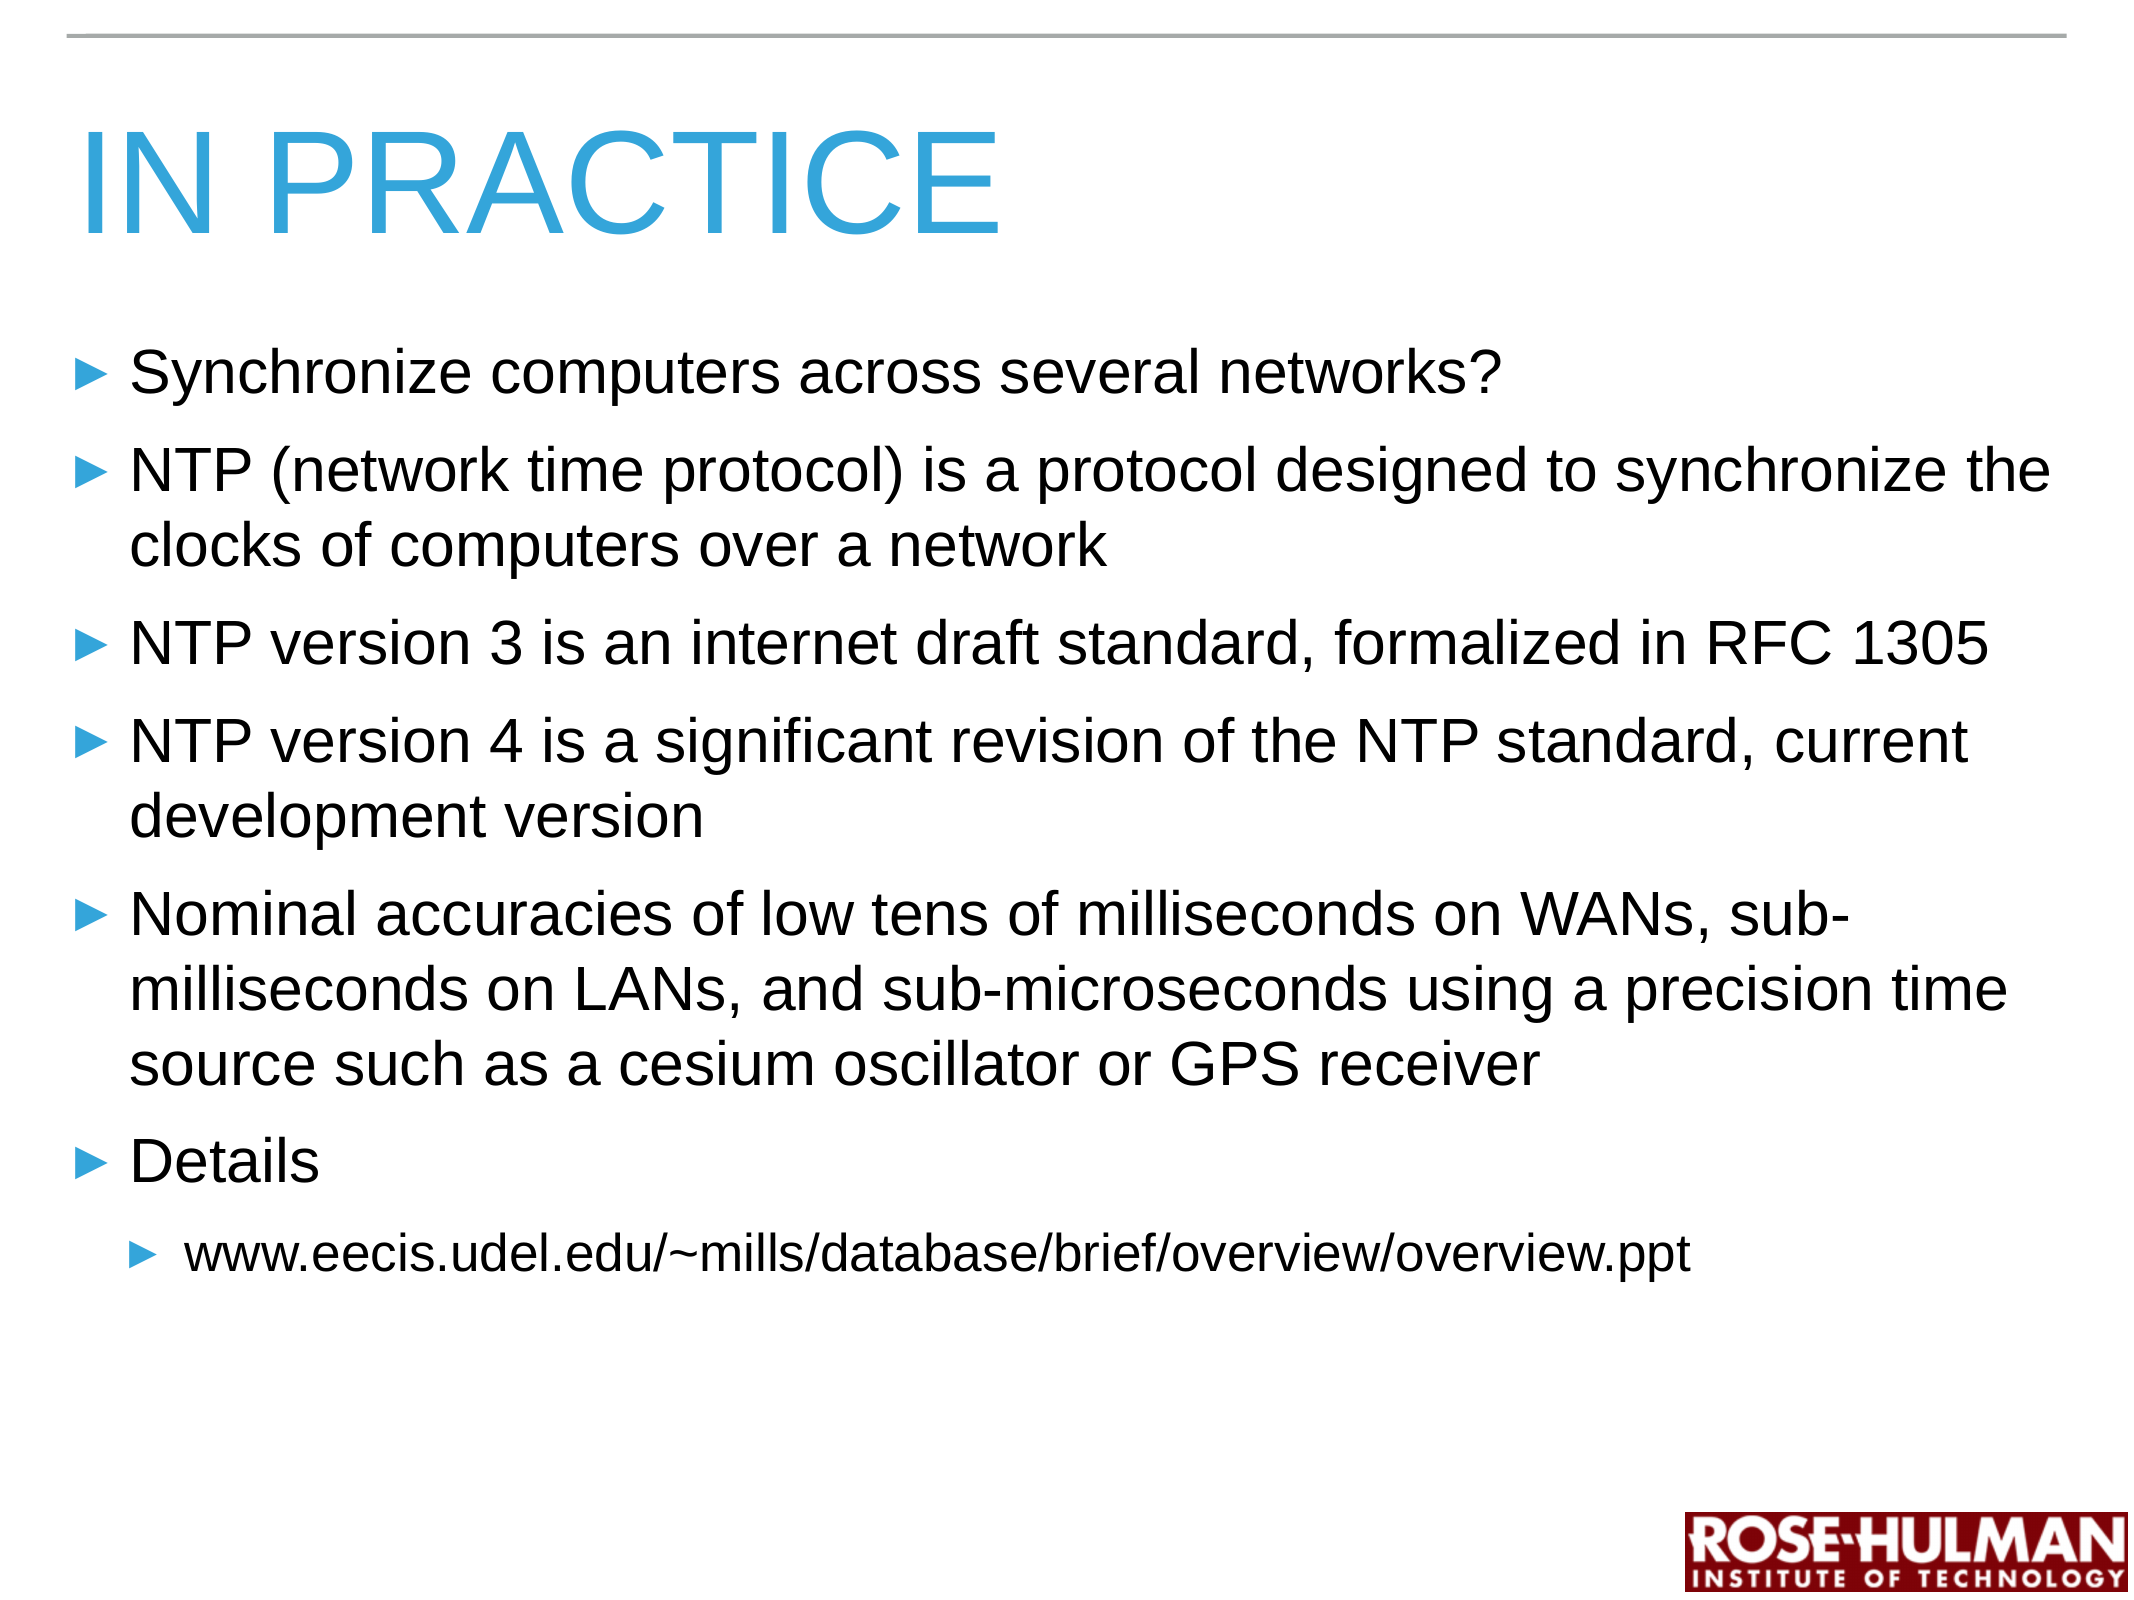

# in practice
Synchronize computers across several networks?
NTP (network time protocol) is a protocol designed to synchronize the clocks of computers over a network
NTP version 3 is an internet draft standard, formalized in RFC 1305
NTP version 4 is a significant revision of the NTP standard, current development version
Nominal accuracies of low tens of milliseconds on WANs, sub-milliseconds on LANs, and sub-microseconds using a precision time source such as a cesium oscillator or GPS receiver
Details
www.eecis.udel.edu/~mills/database/brief/overview/overview.ppt
65